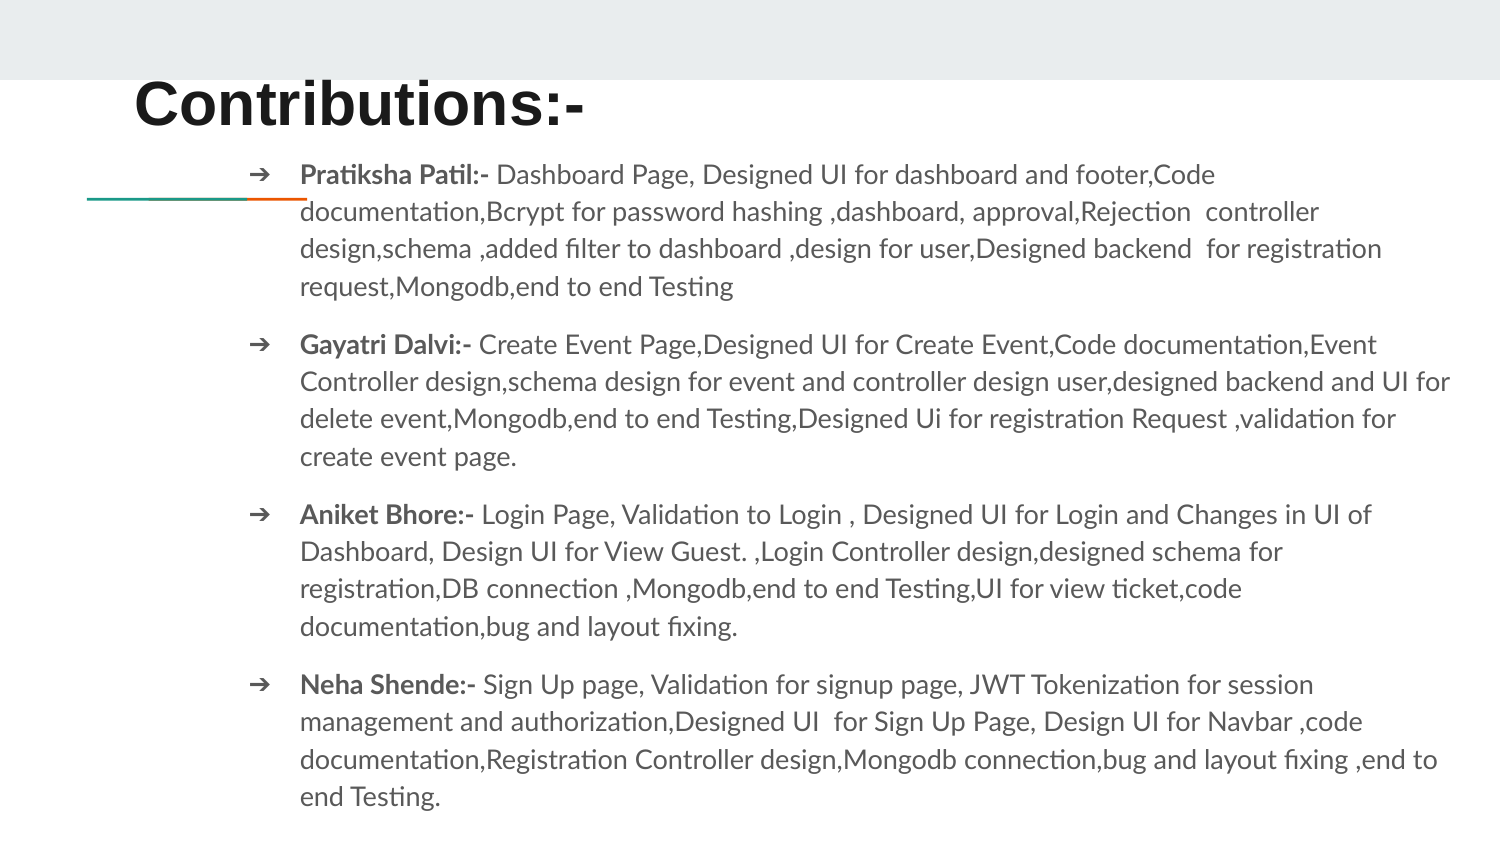

# Contributions:-
Pratiksha Patil:- Dashboard Page, Designed UI for dashboard and footer,Code documentation,Bcrypt for password hashing ,dashboard, approval,Rejection  controller design,schema ,added filter to dashboard ,design for user,Designed backend  for registration request,Mongodb,end to end Testing
Gayatri Dalvi:- Create Event Page,Designed UI for Create Event,Code documentation,Event Controller design,schema design for event and controller design user,designed backend and UI for delete event,Mongodb,end to end Testing,Designed Ui for registration Request ,validation for create event page.
Aniket Bhore:- Login Page, Validation to Login , Designed UI for Login and Changes in UI of Dashboard, Design UI for View Guest. ,Login Controller design,designed schema for registration,DB connection ,Mongodb,end to end Testing,UI for view ticket,code documentation,bug and layout fixing.
Neha Shende:- Sign Up page, Validation for signup page, JWT Tokenization for session management and authorization,Designed UI  for Sign Up Page, Design UI for Navbar ,code documentation,Registration Controller design,Mongodb connection,bug and layout fixing ,end to end Testing.